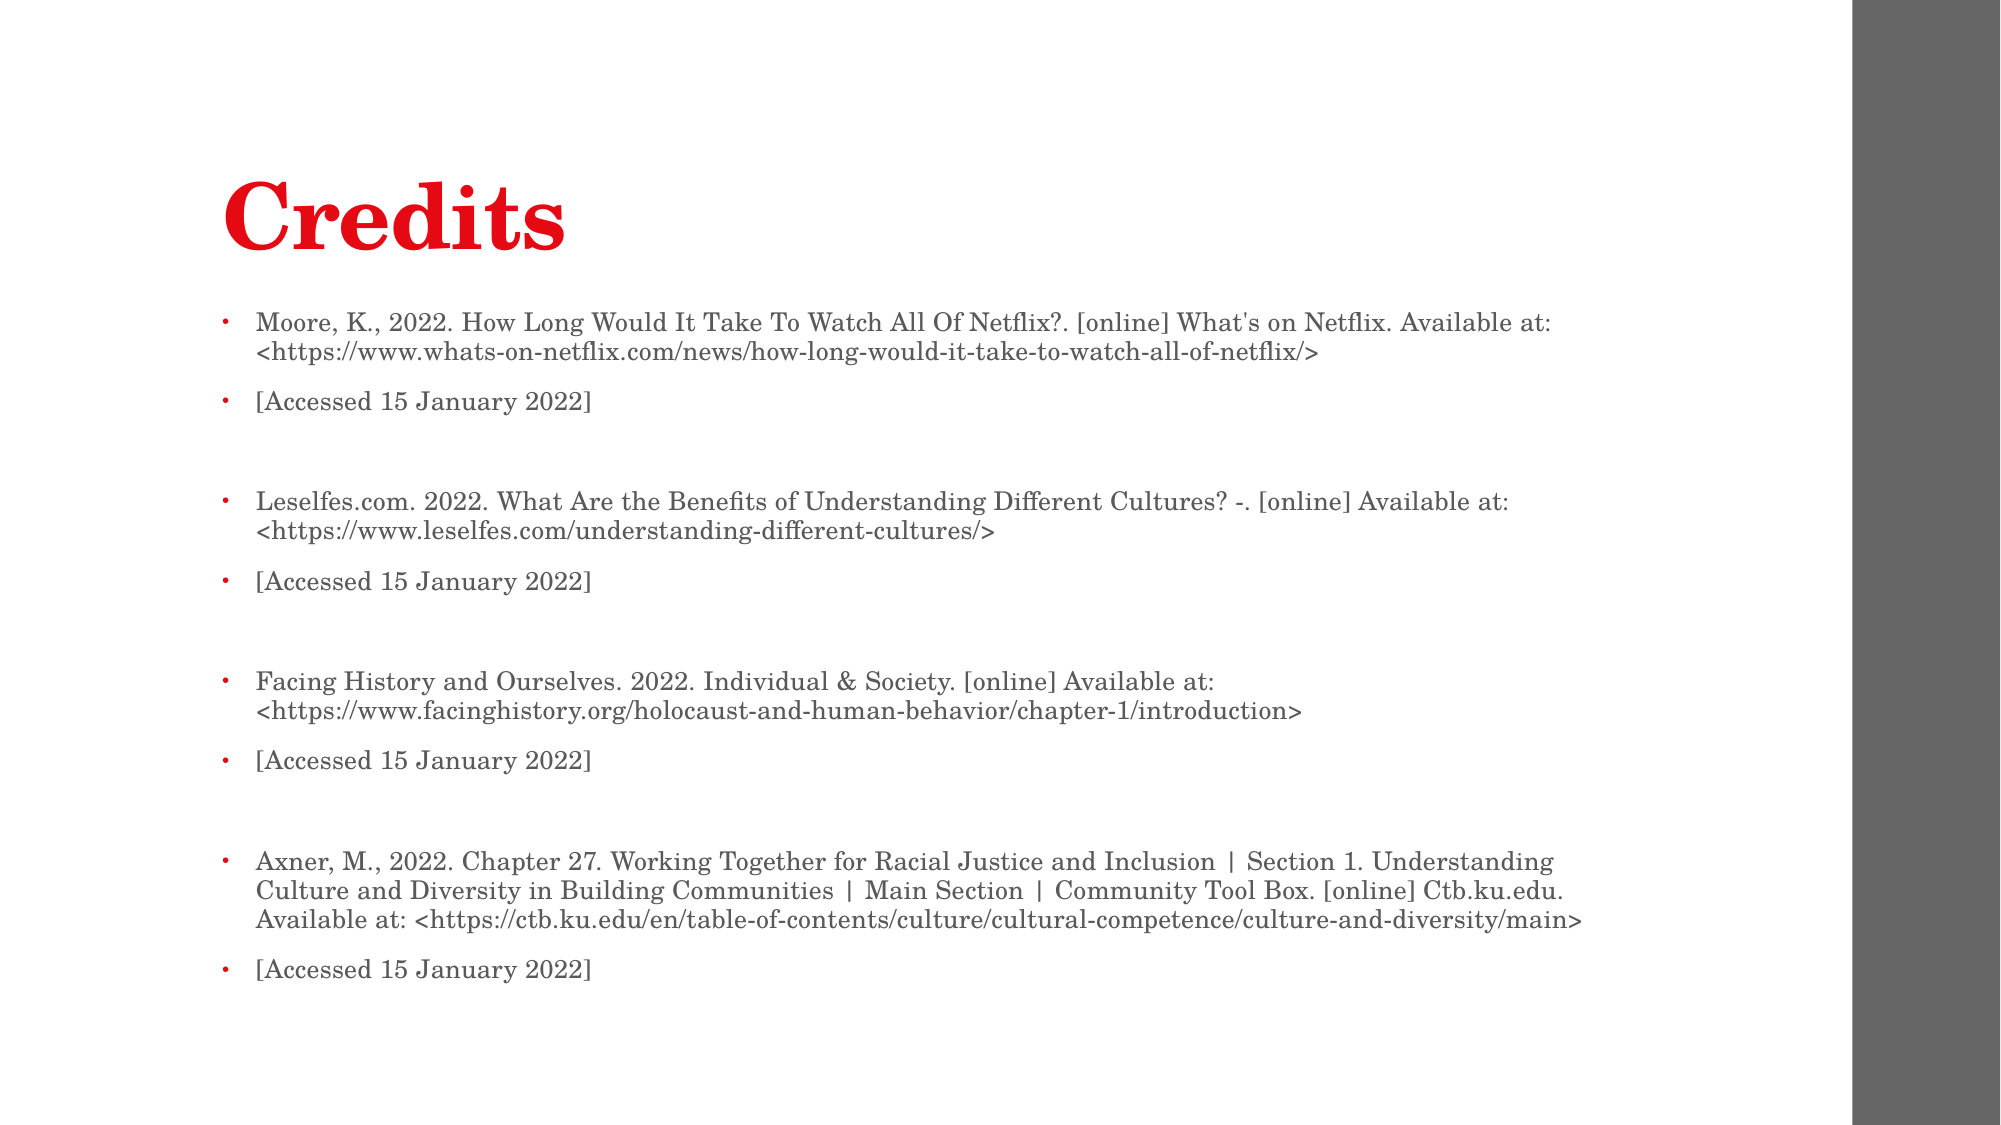

# Credits
Moore, K., 2022. How Long Would It Take To Watch All Of Netflix?. [online] What's on Netflix. Available at: <https://www.whats-on-netflix.com/news/how-long-would-it-take-to-watch-all-of-netflix/>
[Accessed 15 January 2022]

Leselfes.com. 2022. What Are the Benefits of Understanding Different Cultures? -. [online] Available at: <https://www.leselfes.com/understanding-different-cultures/>
[Accessed 15 January 2022]

Facing History and Ourselves. 2022. Individual & Society. [online] Available at: <https://www.facinghistory.org/holocaust-and-human-behavior/chapter-1/introduction>
[Accessed 15 January 2022]

Axner, M., 2022. Chapter 27. Working Together for Racial Justice and Inclusion | Section 1. Understanding Culture and Diversity in Building Communities | Main Section | Community Tool Box. [online] Ctb.ku.edu. Available at: <https://ctb.ku.edu/en/table-of-contents/culture/cultural-competence/culture-and-diversity/main>
[Accessed 15 January 2022]